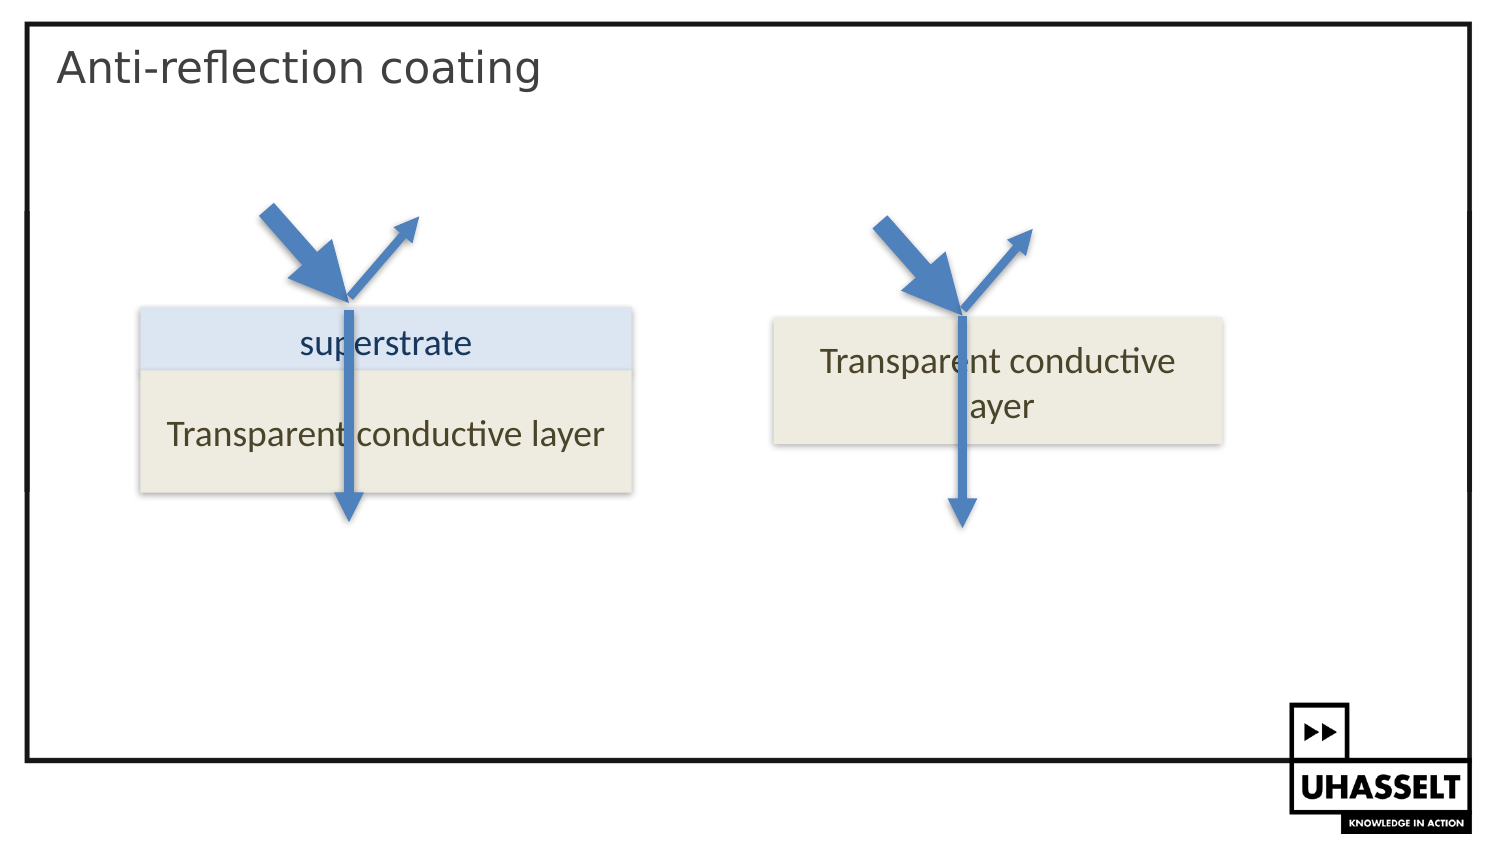

# Anti-reflection coating

superstrate
Transparent conductive layer
Transparent conductive layer